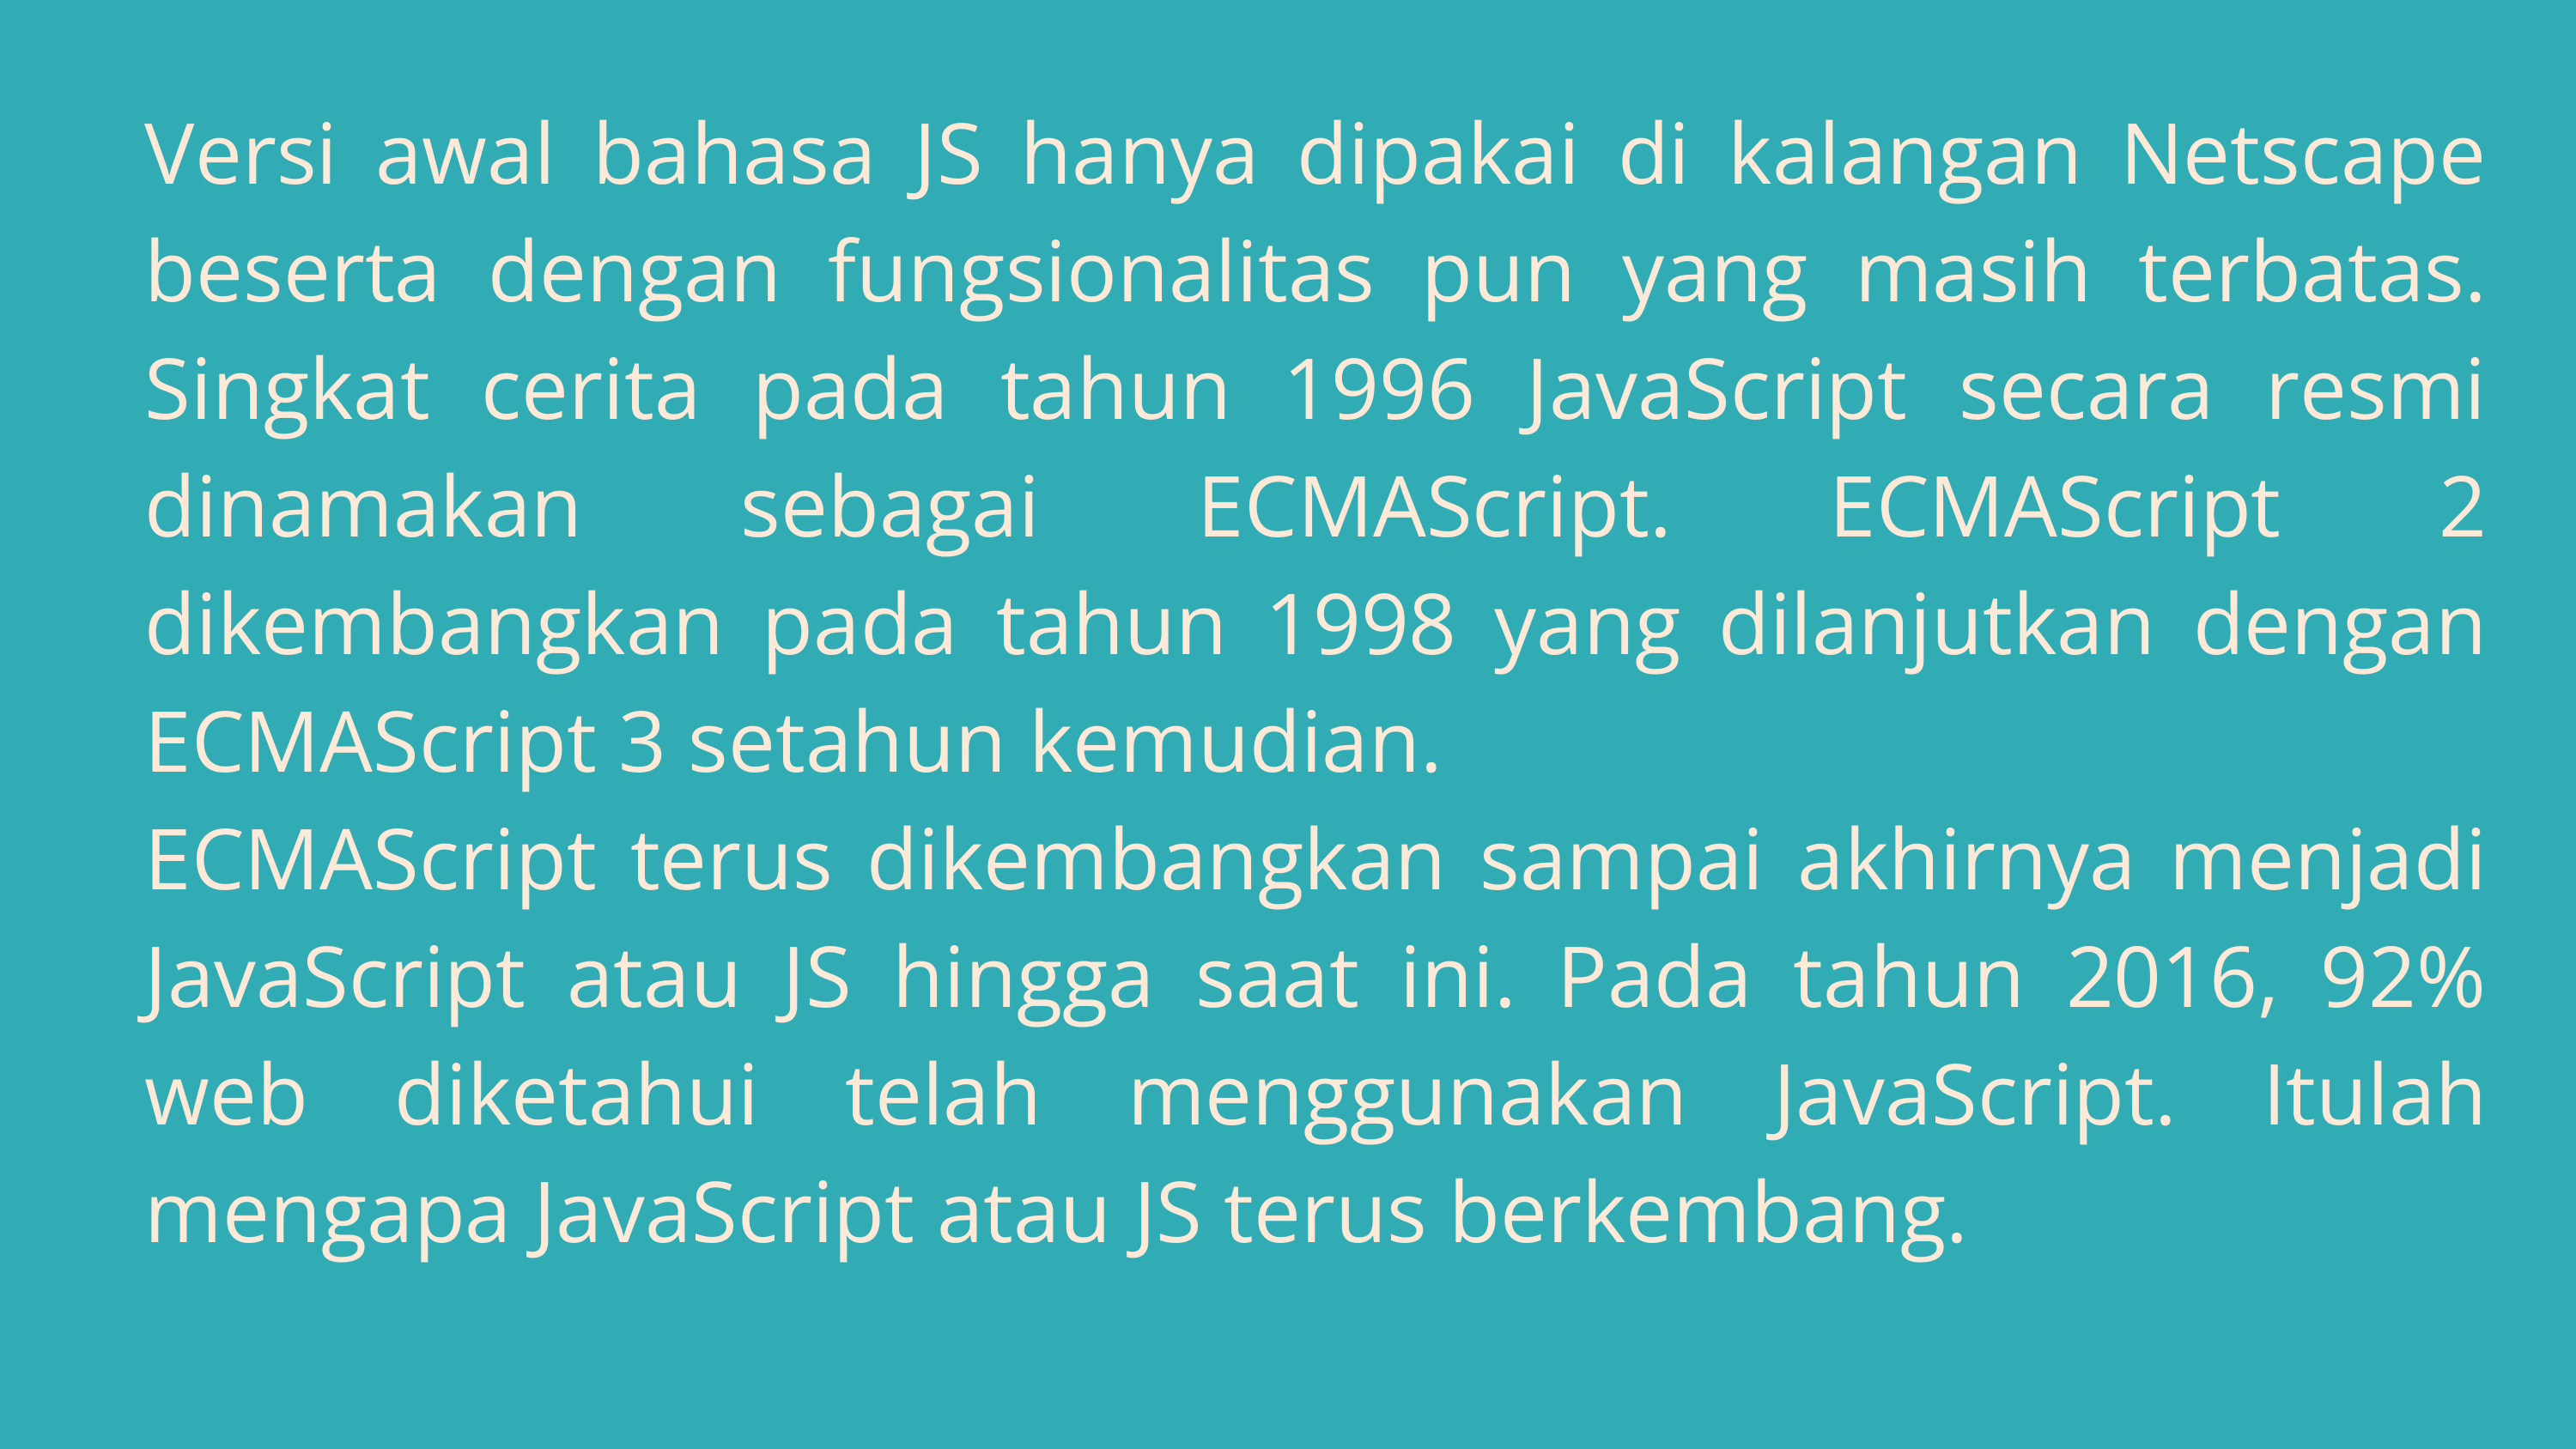

Versi awal bahasa JS hanya dipakai di kalangan Netscape beserta dengan fungsionalitas pun yang masih terbatas. Singkat cerita pada tahun 1996 JavaScript secara resmi dinamakan sebagai ECMAScript. ECMAScript 2 dikembangkan pada tahun 1998 yang dilanjutkan dengan ECMAScript 3 setahun kemudian.
ECMAScript terus dikembangkan sampai akhirnya menjadi JavaScript atau JS hingga saat ini. Pada tahun 2016, 92% web diketahui telah menggunakan JavaScript. Itulah mengapa JavaScript atau JS terus berkembang.